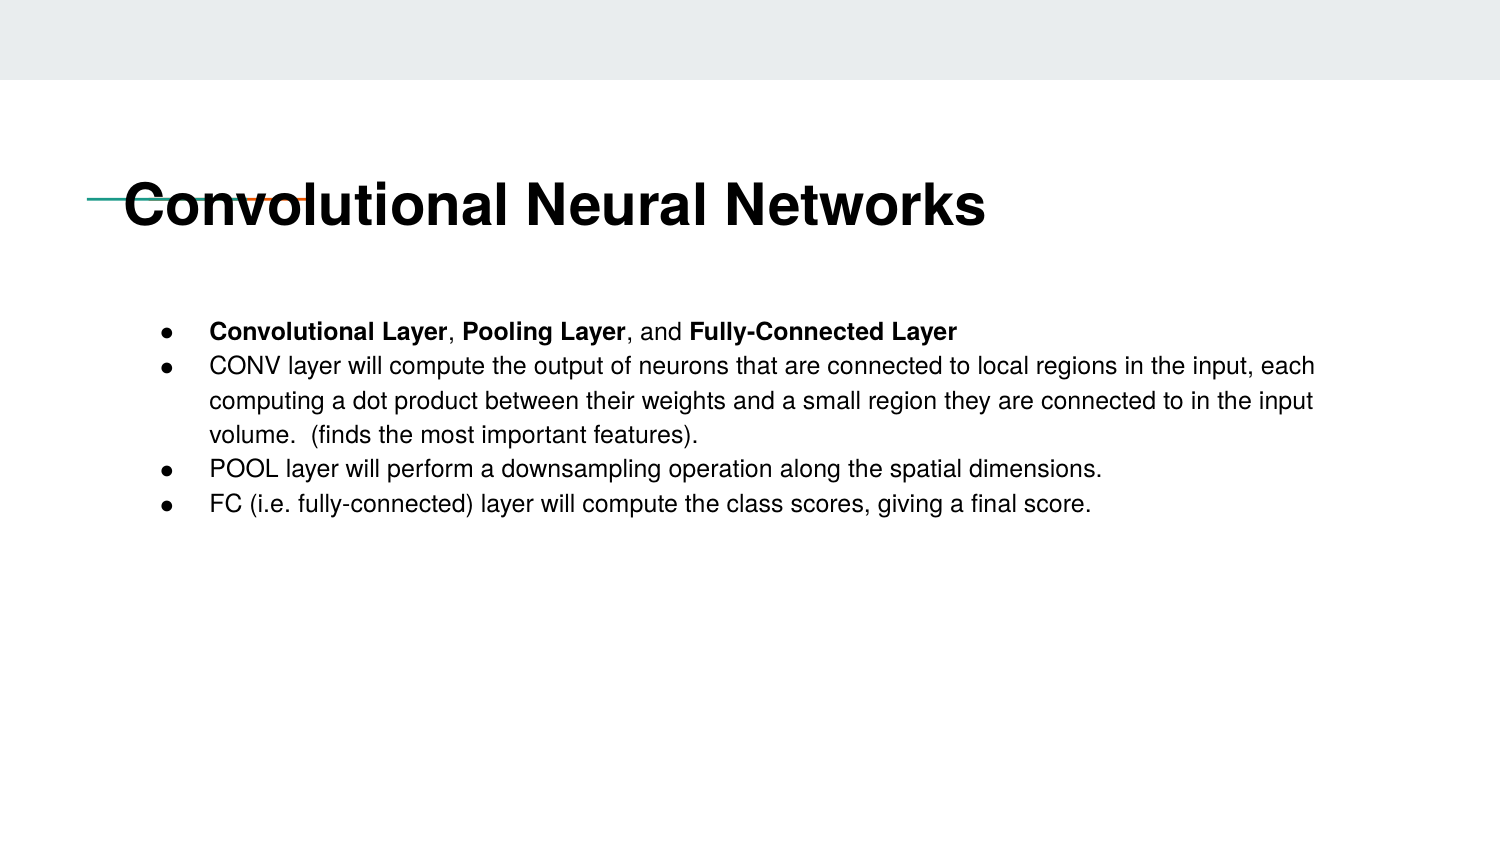

# Convolutional Neural Networks

Convolutional Layer, Pooling Layer, and Fully-Connected Layer
CONV layer will compute the output of neurons that are connected to local regions in the input, each computing a dot product between their weights and a small region they are connected to in the input volume.  (finds the most important features).
POOL layer will perform a downsampling operation along the spatial dimensions.
FC (i.e. fully-connected) layer will compute the class scores, giving a final score.